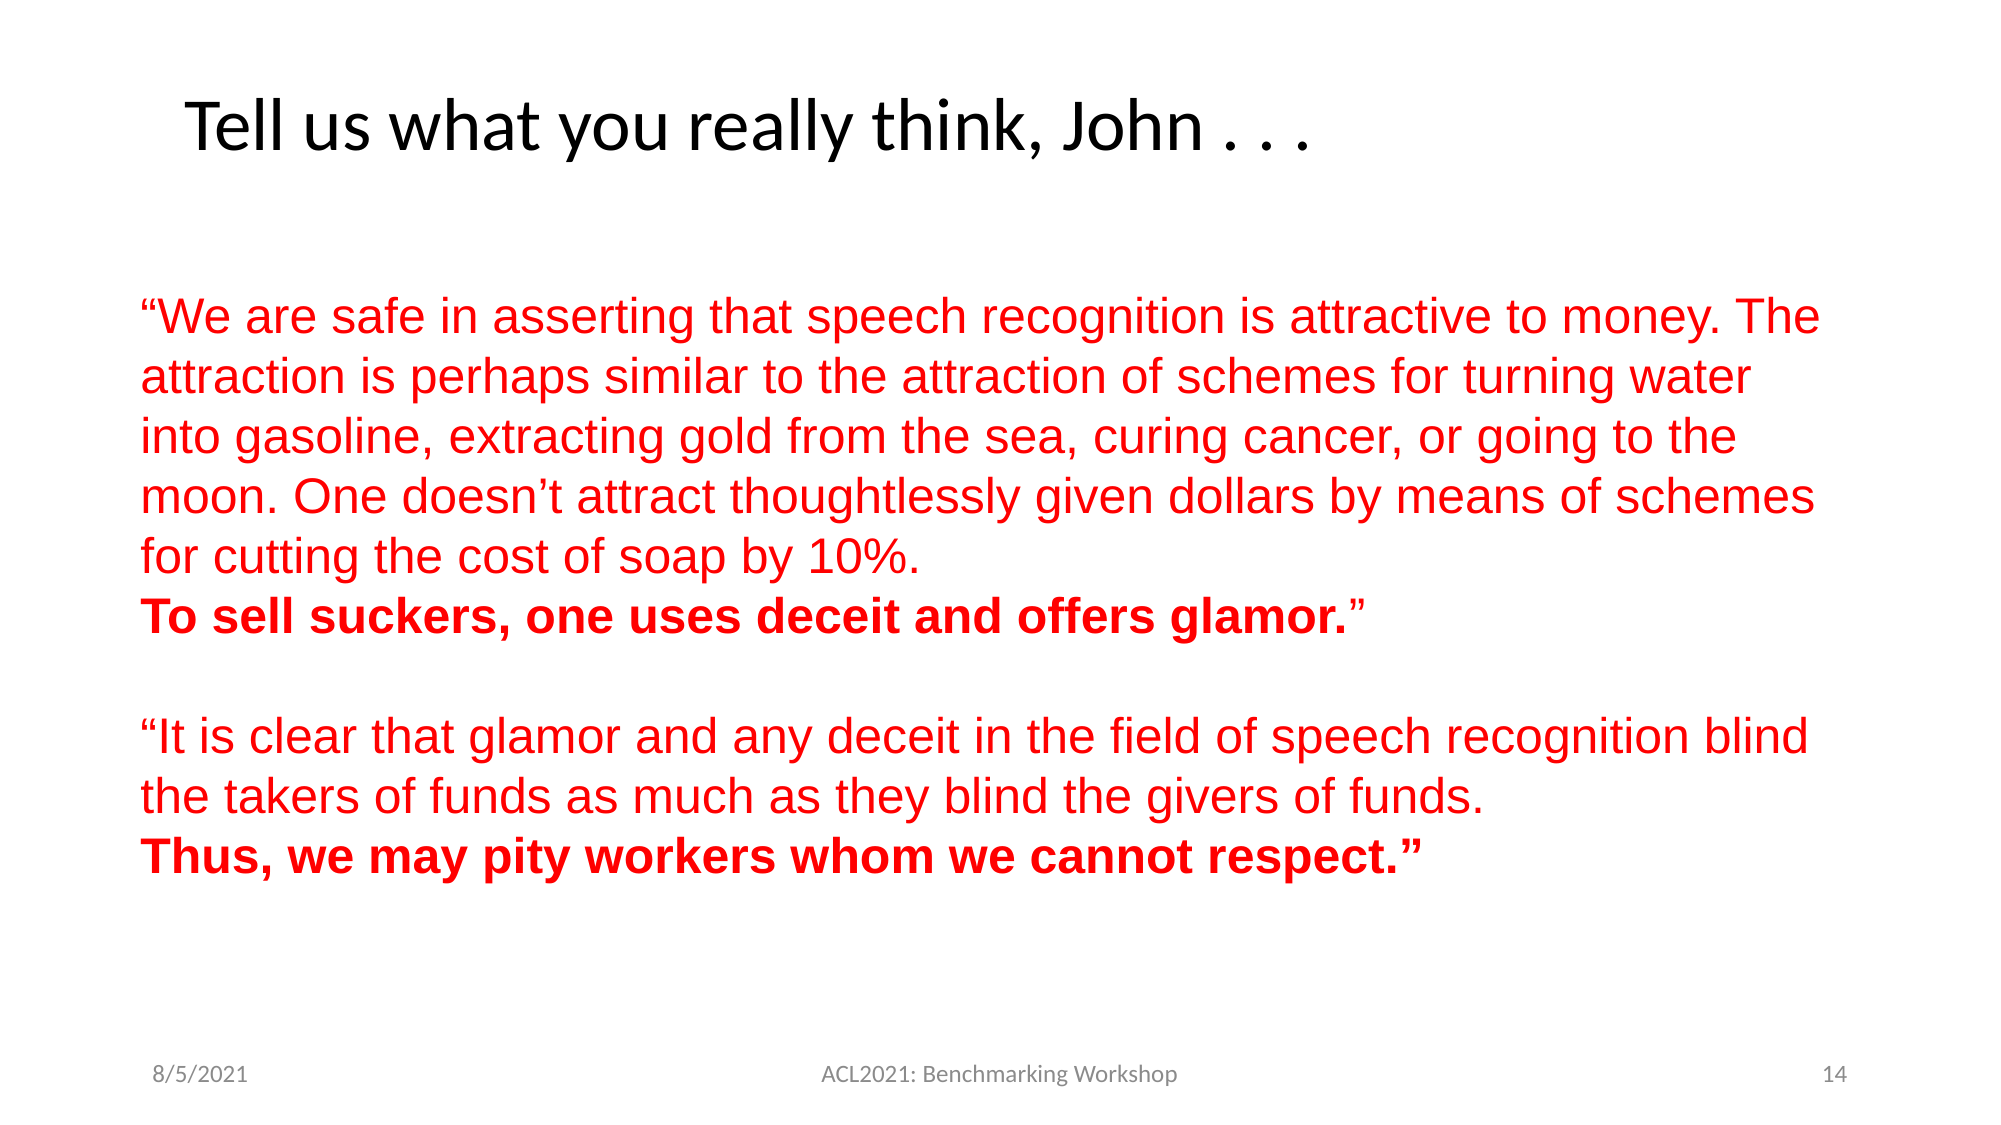

Tell us what you really think, John . . .
“We are safe in asserting that speech recognition is attractive to money. The attraction is perhaps similar to the attraction of schemes for turning water into gasoline, extracting gold from the sea, curing cancer, or going to the moon. One doesn’t attract thoughtlessly given dollars by means of schemes for cutting the cost of soap by 10%.
To sell suckers, one uses deceit and offers glamor.”

“It is clear that glamor and any deceit in the field of speech recognition blind the takers of funds as much as they blind the givers of funds.
Thus, we may pity workers whom we cannot respect.”

8/5/2021
ACL2021: Benchmarking Workshop
14